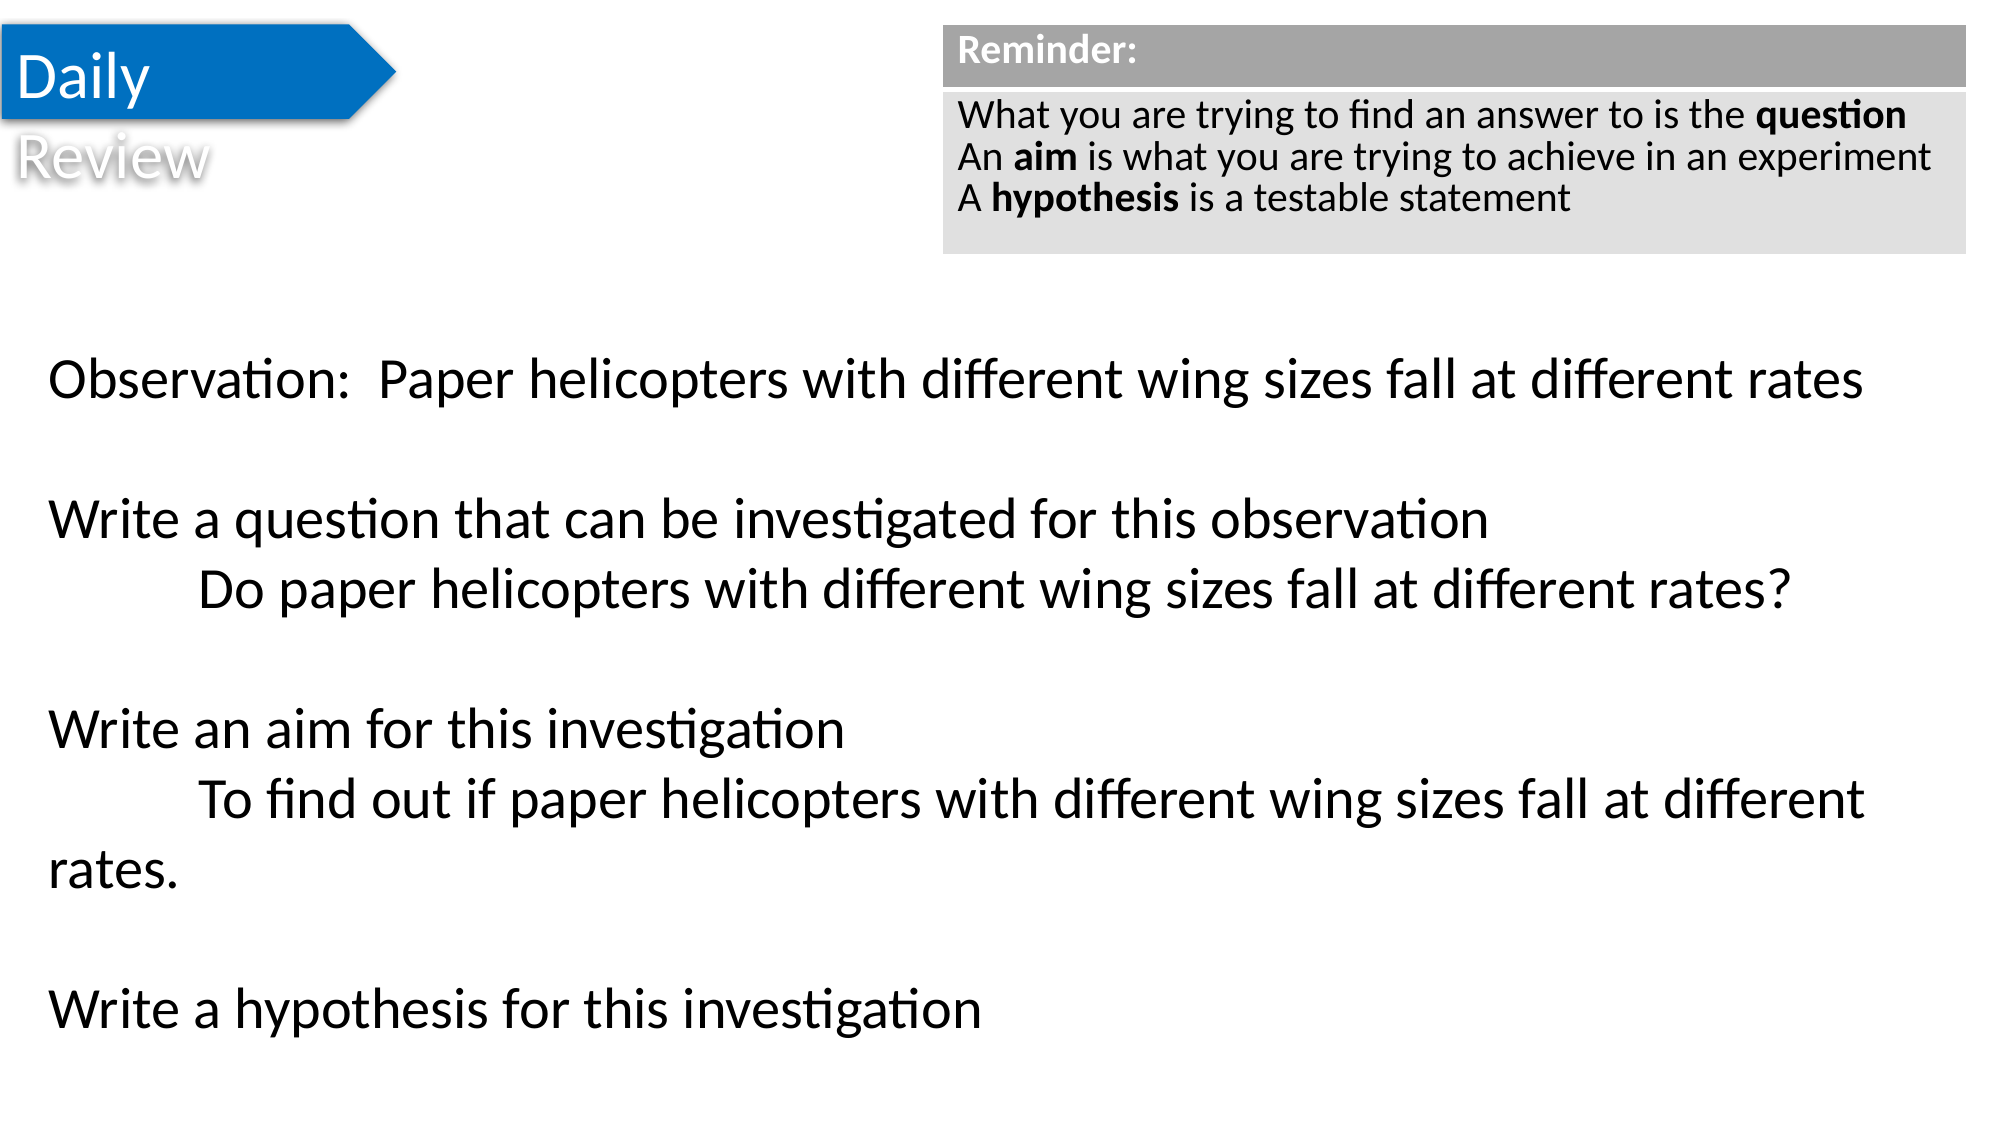

Daily Review
| Reminder: |
| --- |
| What you are trying to find an answer to is the question An aim is what you are trying to achieve in an experiment A hypothesis is a testable statement |
Observation:  Paper helicopters with different wing sizes fall at different rates

Write a question that can be investigated for this observation
	Do paper helicopters with different wing sizes fall at different rates?

Write an aim for this investigation
	To find out if paper helicopters with different wing sizes fall at different rates.

Write a hypothesis for this investigation